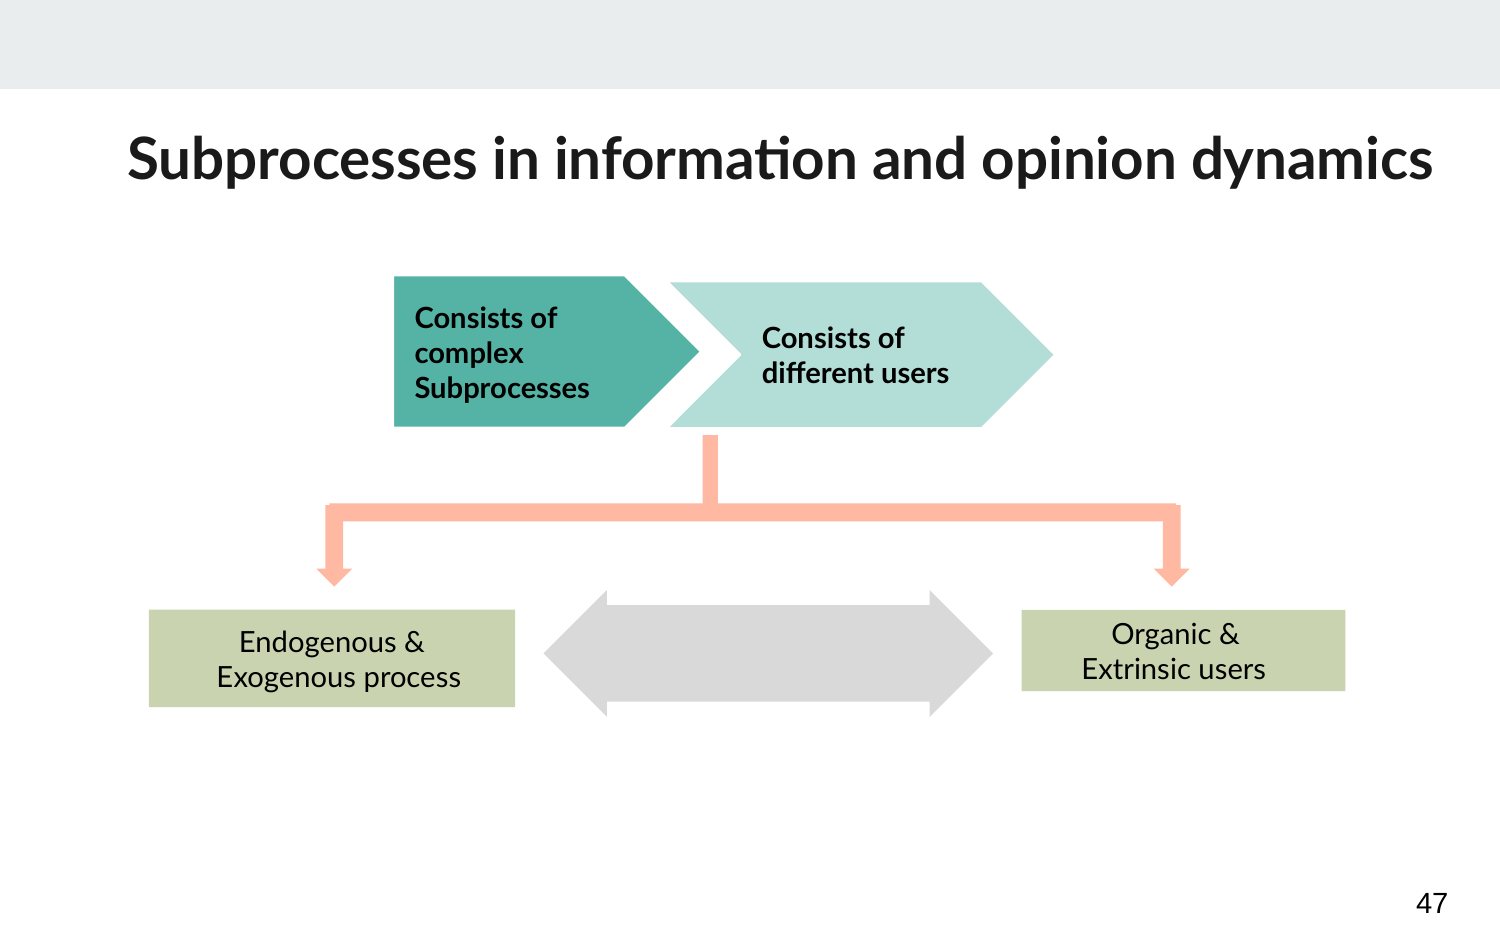

# Subprocesses in information and opinion dynamics
Consists of complex Subprocesses
Consists of different users

Endogenous &
       Exogenous process
Organic &
      Extrinsic users
47